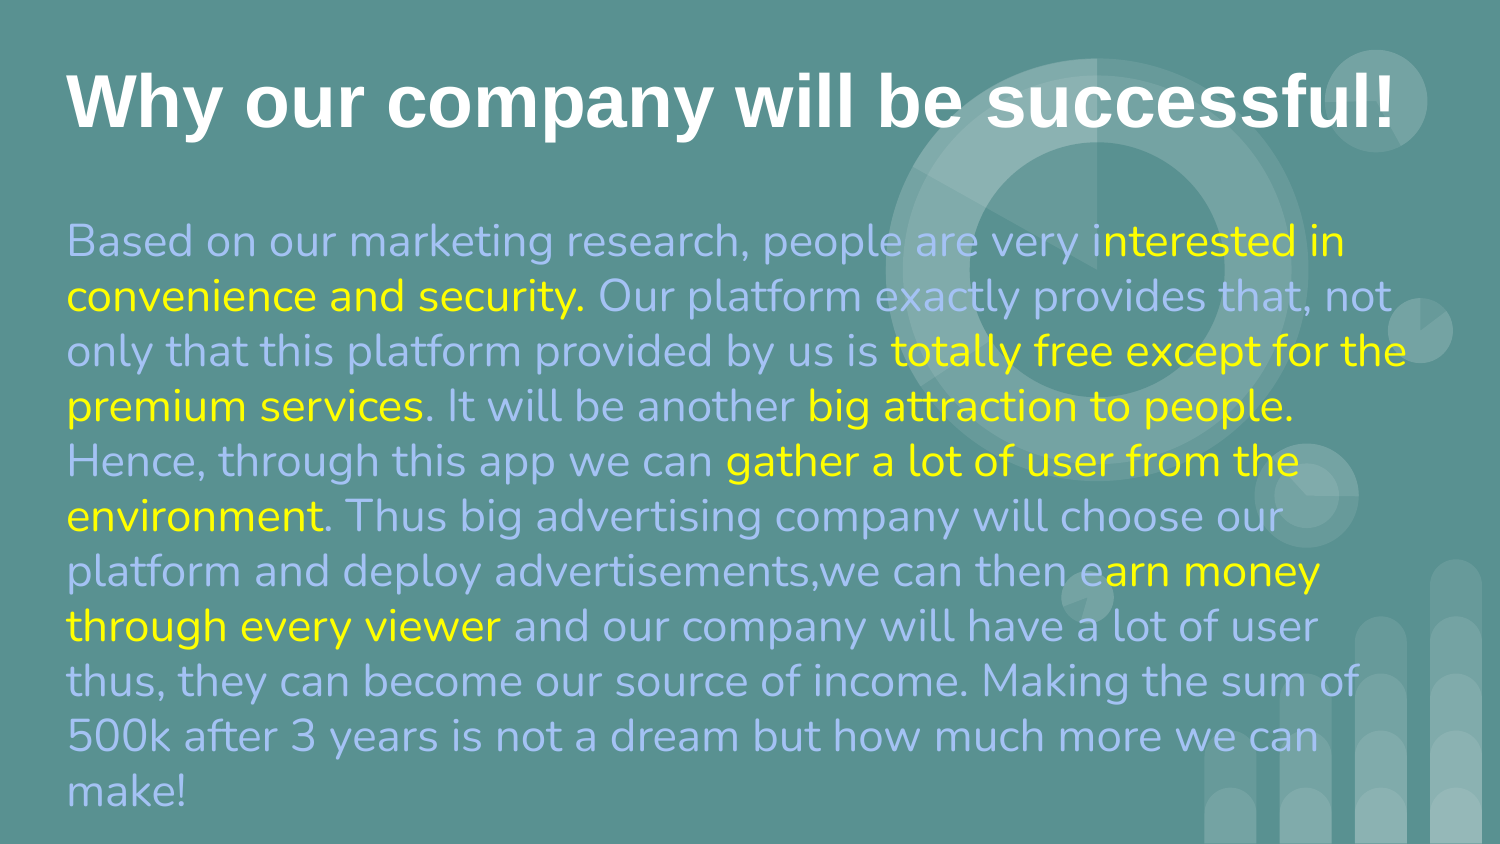

# Why our company will be successful!
Based on our marketing research, people are very interested in convenience and security. Our platform exactly provides that, not only that this platform provided by us is totally free except for the premium services. It will be another big attraction to people. Hence, through this app we can gather a lot of user from the environment. Thus big advertising company will choose our platform and deploy advertisements,we can then earn money through every viewer and our company will have a lot of user thus, they can become our source of income. Making the sum of 500k after 3 years is not a dream but how much more we can make!